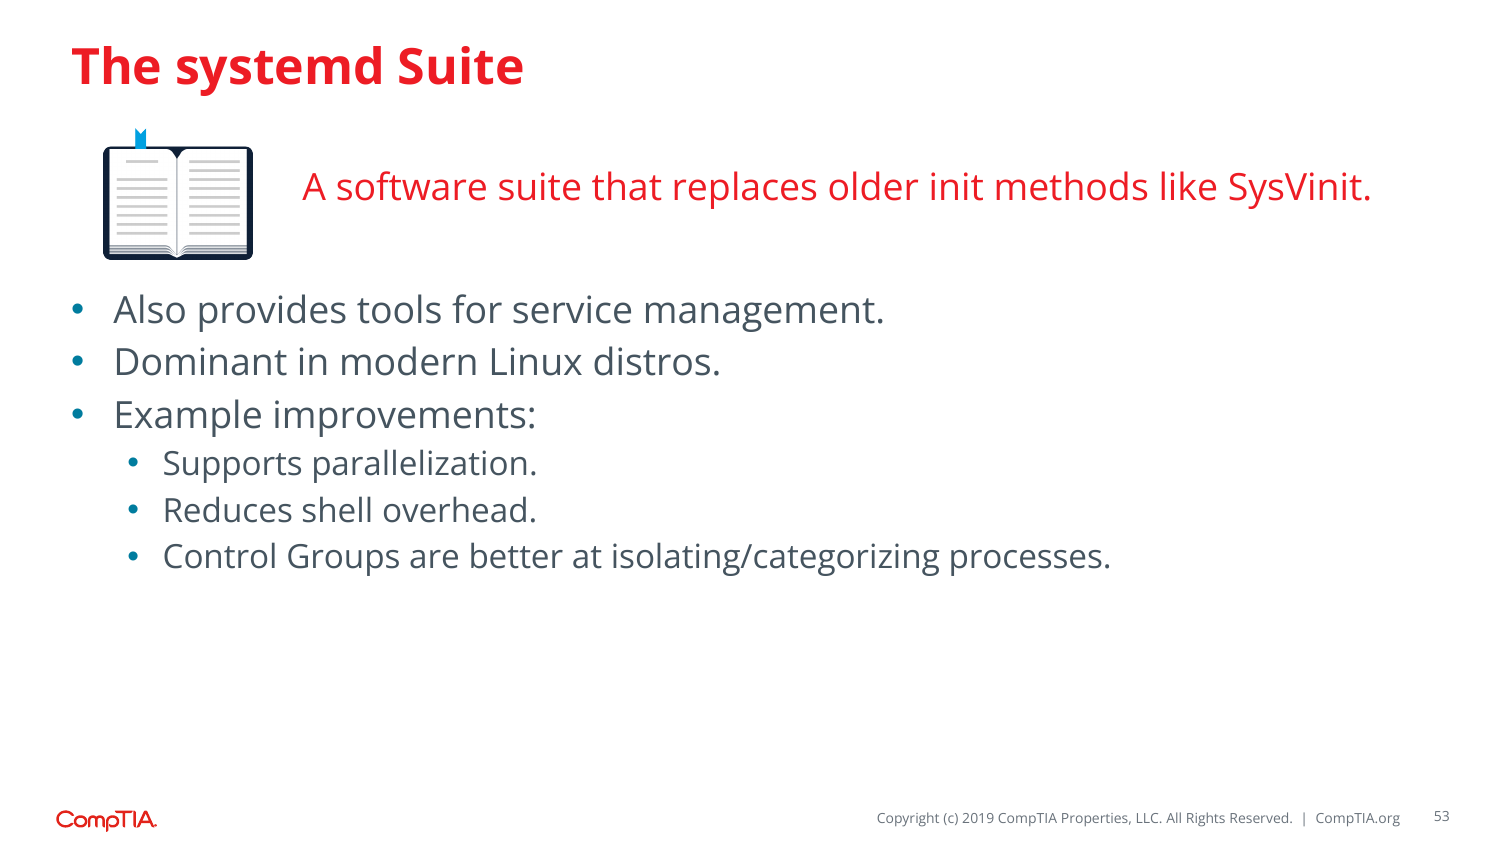

# The systemd Suite
A software suite that replaces older init methods like SysVinit.
Also provides tools for service management.
Dominant in modern Linux distros.
Example improvements:
Supports parallelization.
Reduces shell overhead.
Control Groups are better at isolating/categorizing processes.
53